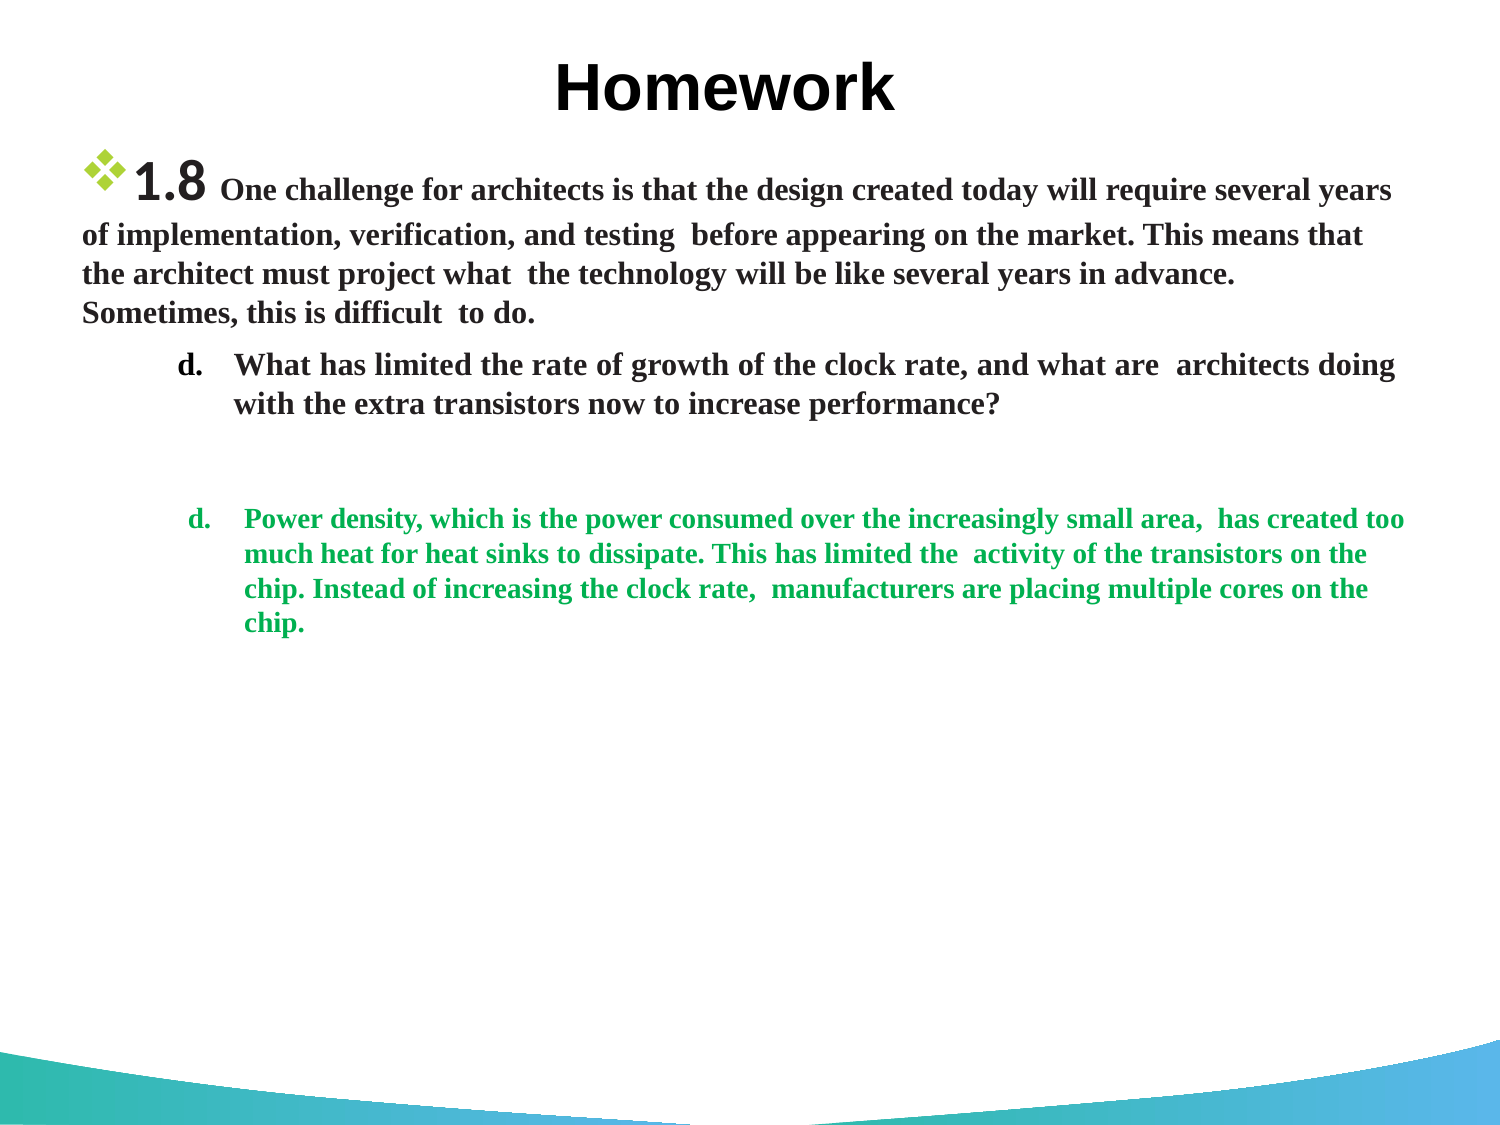

# Homework
1.8 One challenge for architects is that the design created today will require several years of implementation, verification, and testing  before appearing on the market. This means that the architect must project what  the technology will be like several years in advance. Sometimes, this is difficult  to do.
What has limited the rate of growth of the clock rate, and what are  architects doing with the extra transistors now to increase performance?
Power density, which is the power consumed over the increasingly small area,  has created too much heat for heat sinks to dissipate. This has limited the  activity of the transistors on the chip. Instead of increasing the clock rate,  manufacturers are placing multiple cores on the chip.